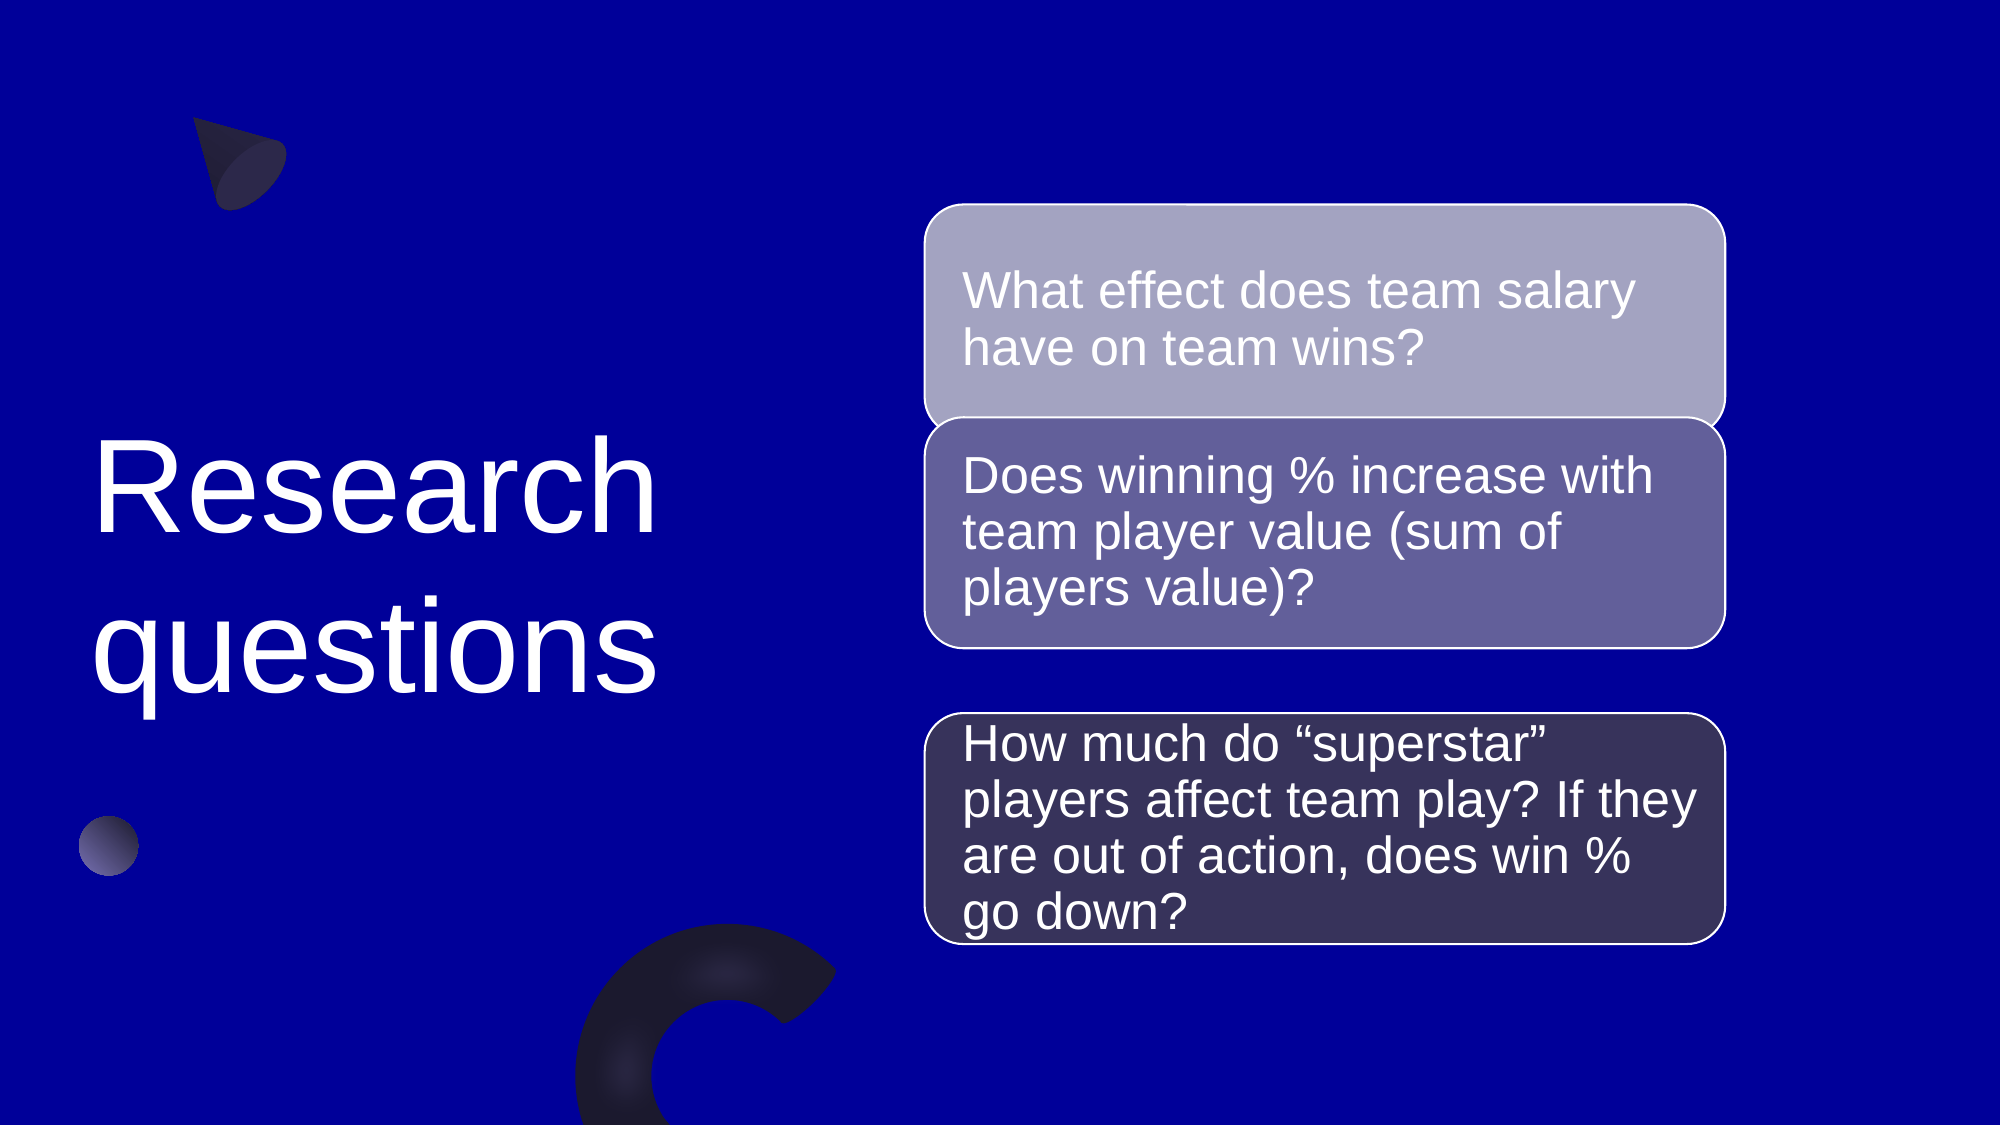

What effect does team salary have on team wins?
Does winning % increase with team player value (sum of players value)?
How much do “superstar” players affect team play? If they are out of action, does win % go down?
# Research questions